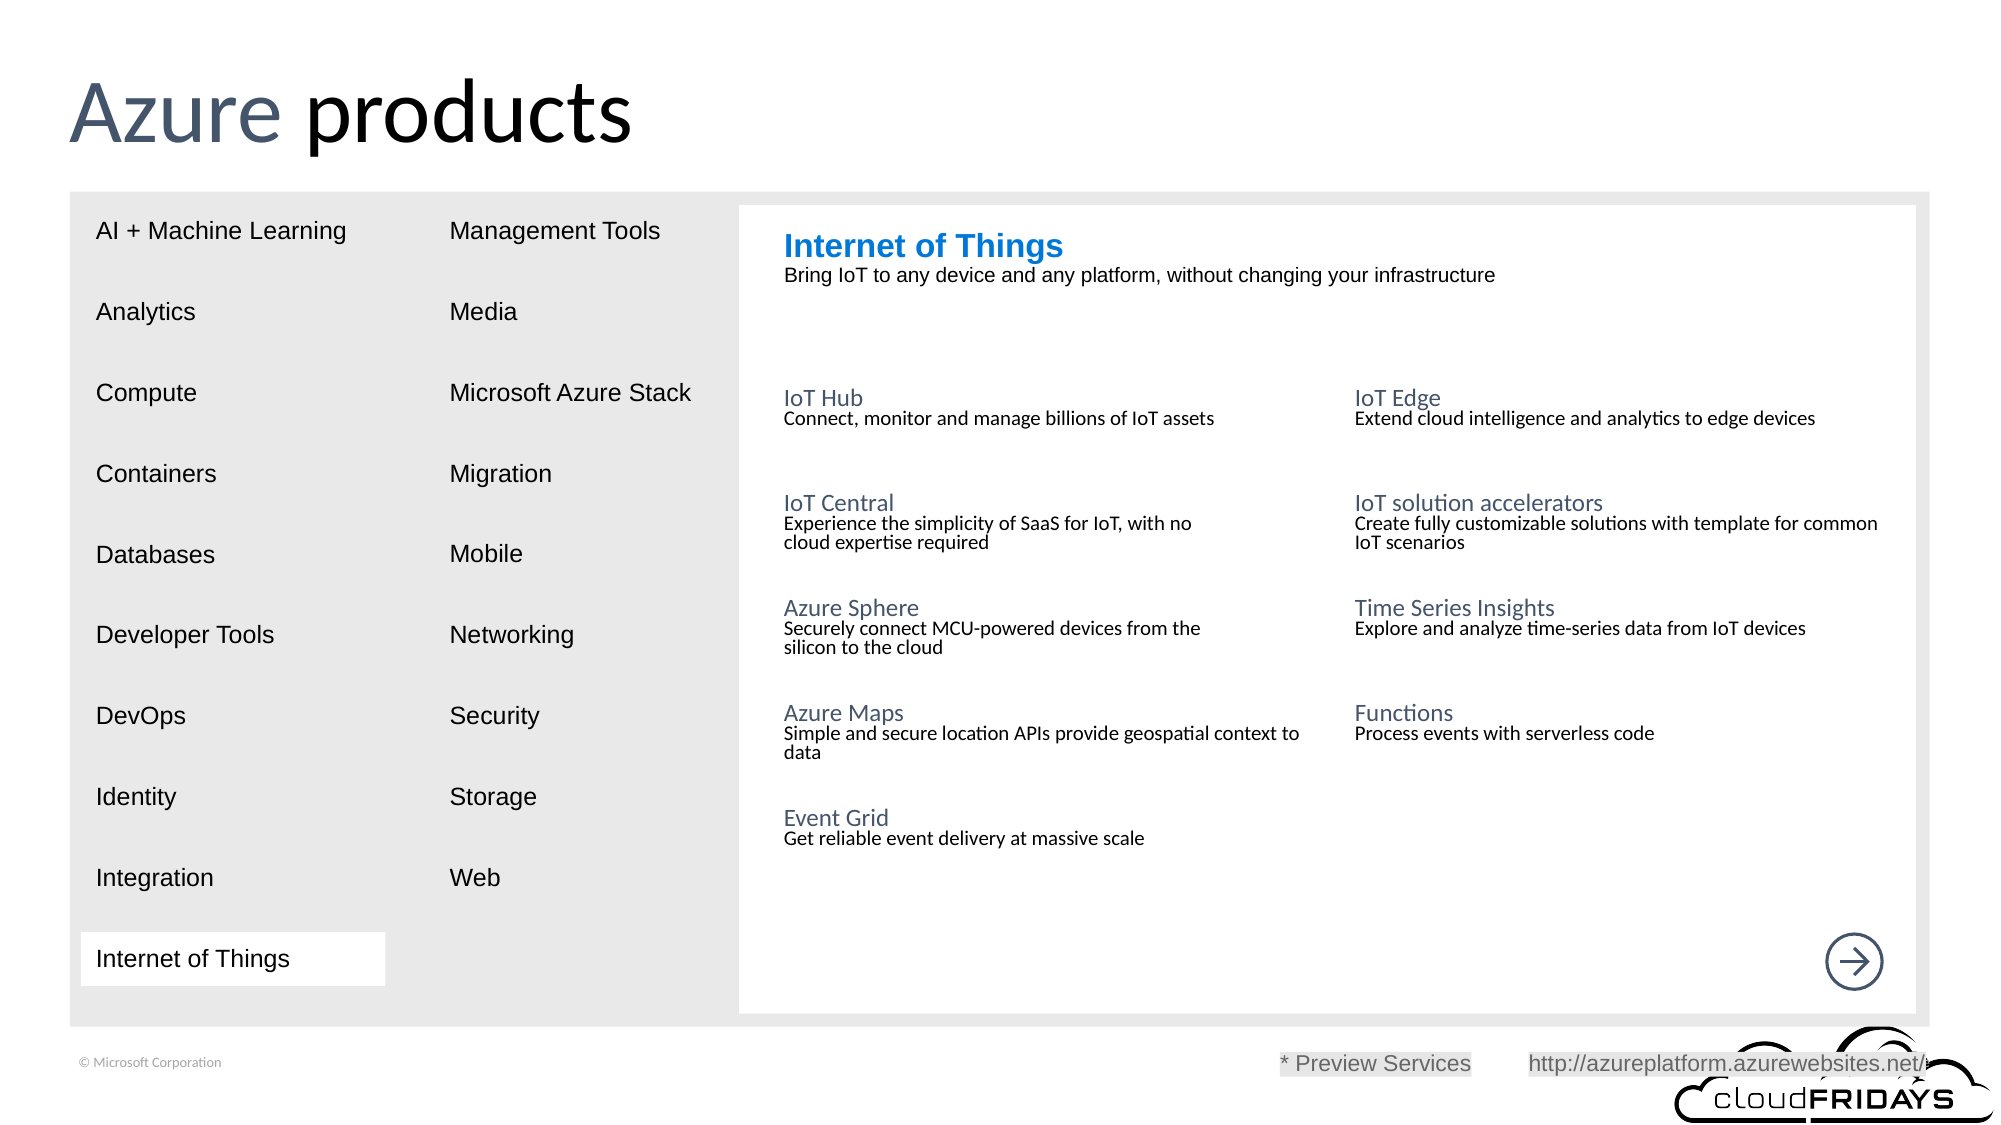

# Azure products

Management Tools
AI + Machine Learning
Internet of Things
Bring IoT to any device and any platform, without changing your infrastructure
Media
Analytics
Microsoft Azure Stack
Compute
| IoT Hub Connect, monitor and manage billions of IoT assets | IoT Edge Extend cloud intelligence and analytics to edge devices |
| --- | --- |
| IoT Central Experience the simplicity of SaaS for IoT, with no cloud expertise required | IoT solution accelerators Create fully customizable solutions with template for common IoT scenarios |
| Azure Sphere Securely connect MCU-powered devices from the silicon to the cloud | Time Series Insights Explore and analyze time-series data from IoT devices |
| Azure Maps Simple and secure location APIs provide geospatial context to data | Functions Process events with serverless code |
| Event Grid Get reliable event delivery at massive scale |  |
Migration
Containers
Mobile
Databases
Networking
Developer Tools
Security
DevOps
Storage
Identity
Integration
Web

Internet of Things
* Preview Services
http://azureplatform.azurewebsites.net/